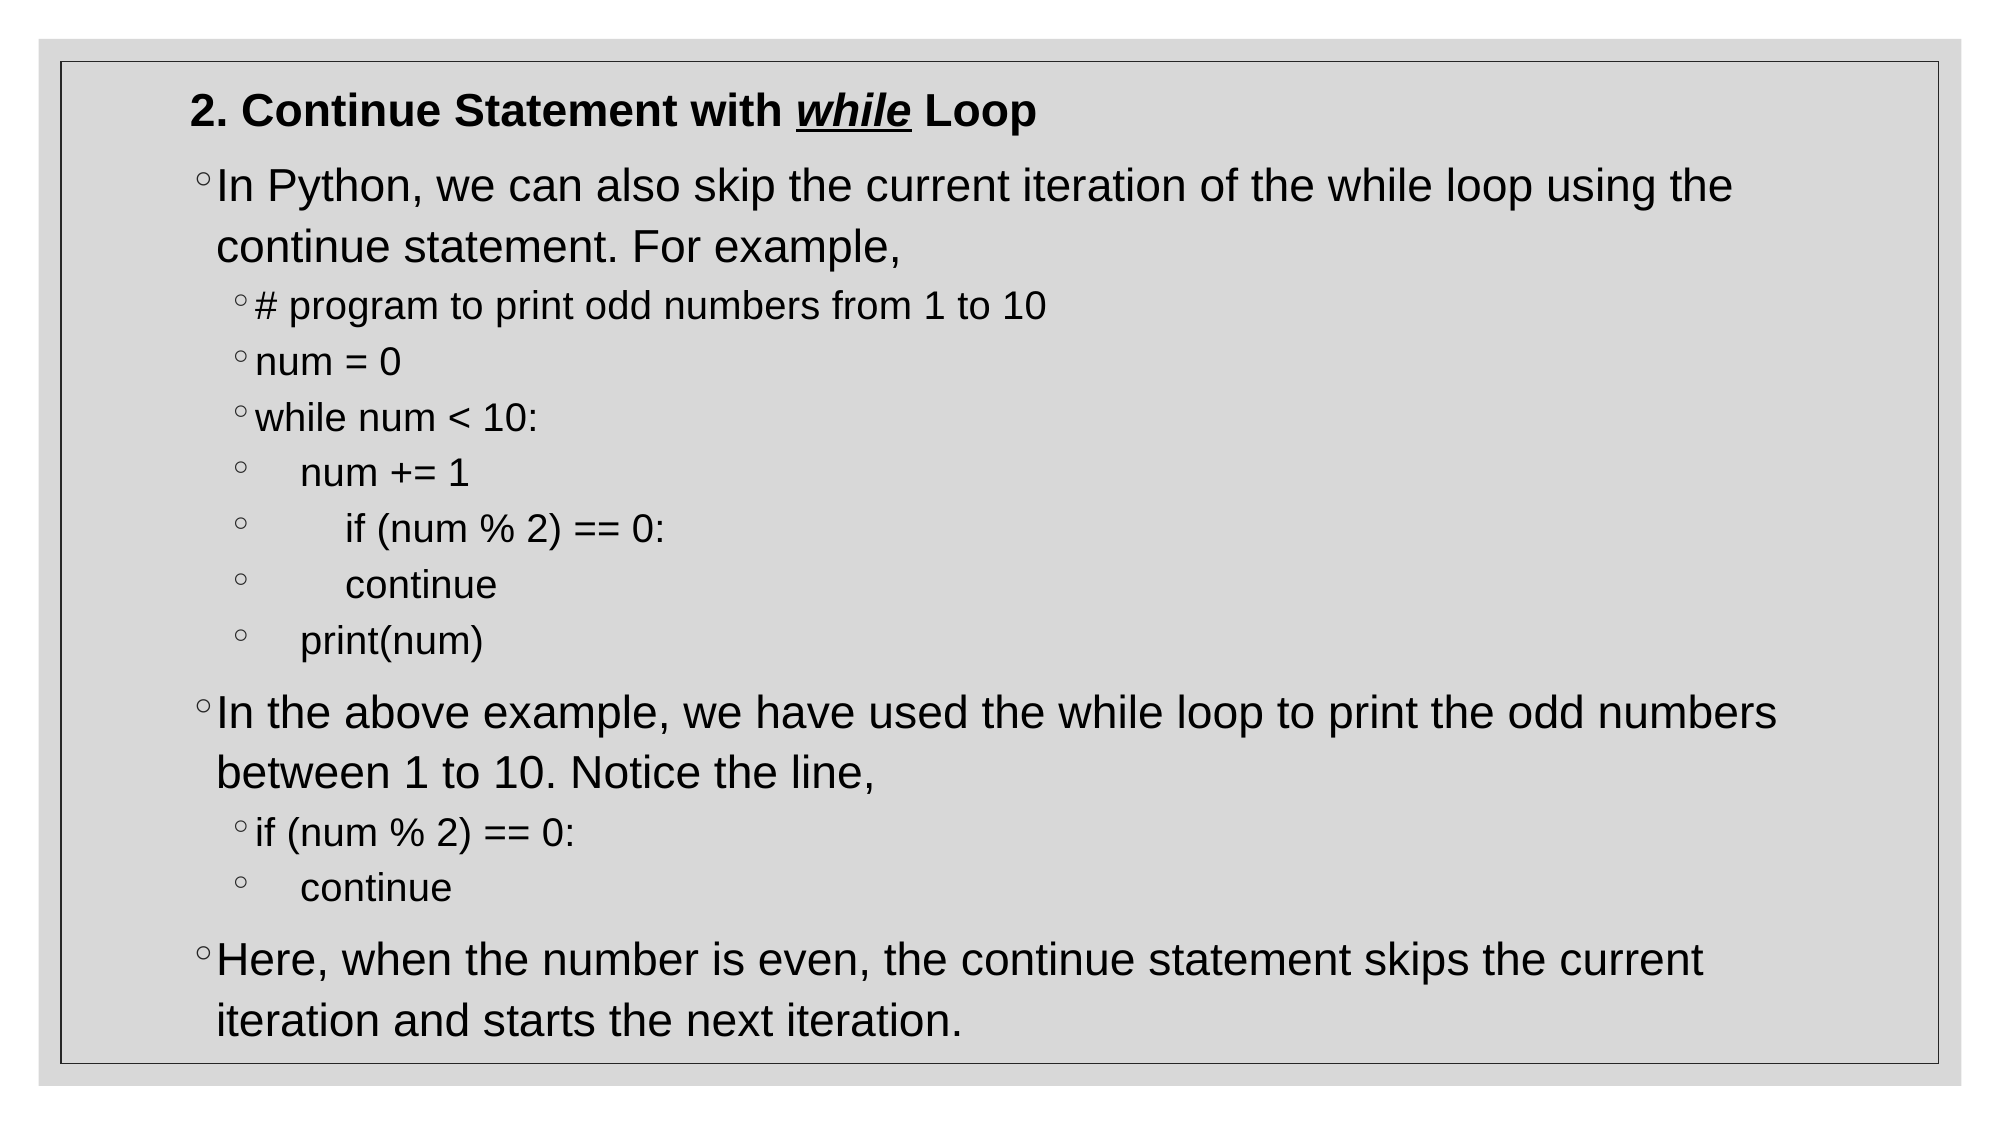

2. Continue Statement with while Loop
In Python, we can also skip the current iteration of the while loop using the continue statement. For example,
# program to print odd numbers from 1 to 10
num = 0
while num < 10:
    num += 1
        if (num % 2) == 0:
        continue
    print(num)
In the above example, we have used the while loop to print the odd numbers between 1 to 10. Notice the line,
if (num % 2) == 0:
    continue
Here, when the number is even, the continue statement skips the current iteration and starts the next iteration.